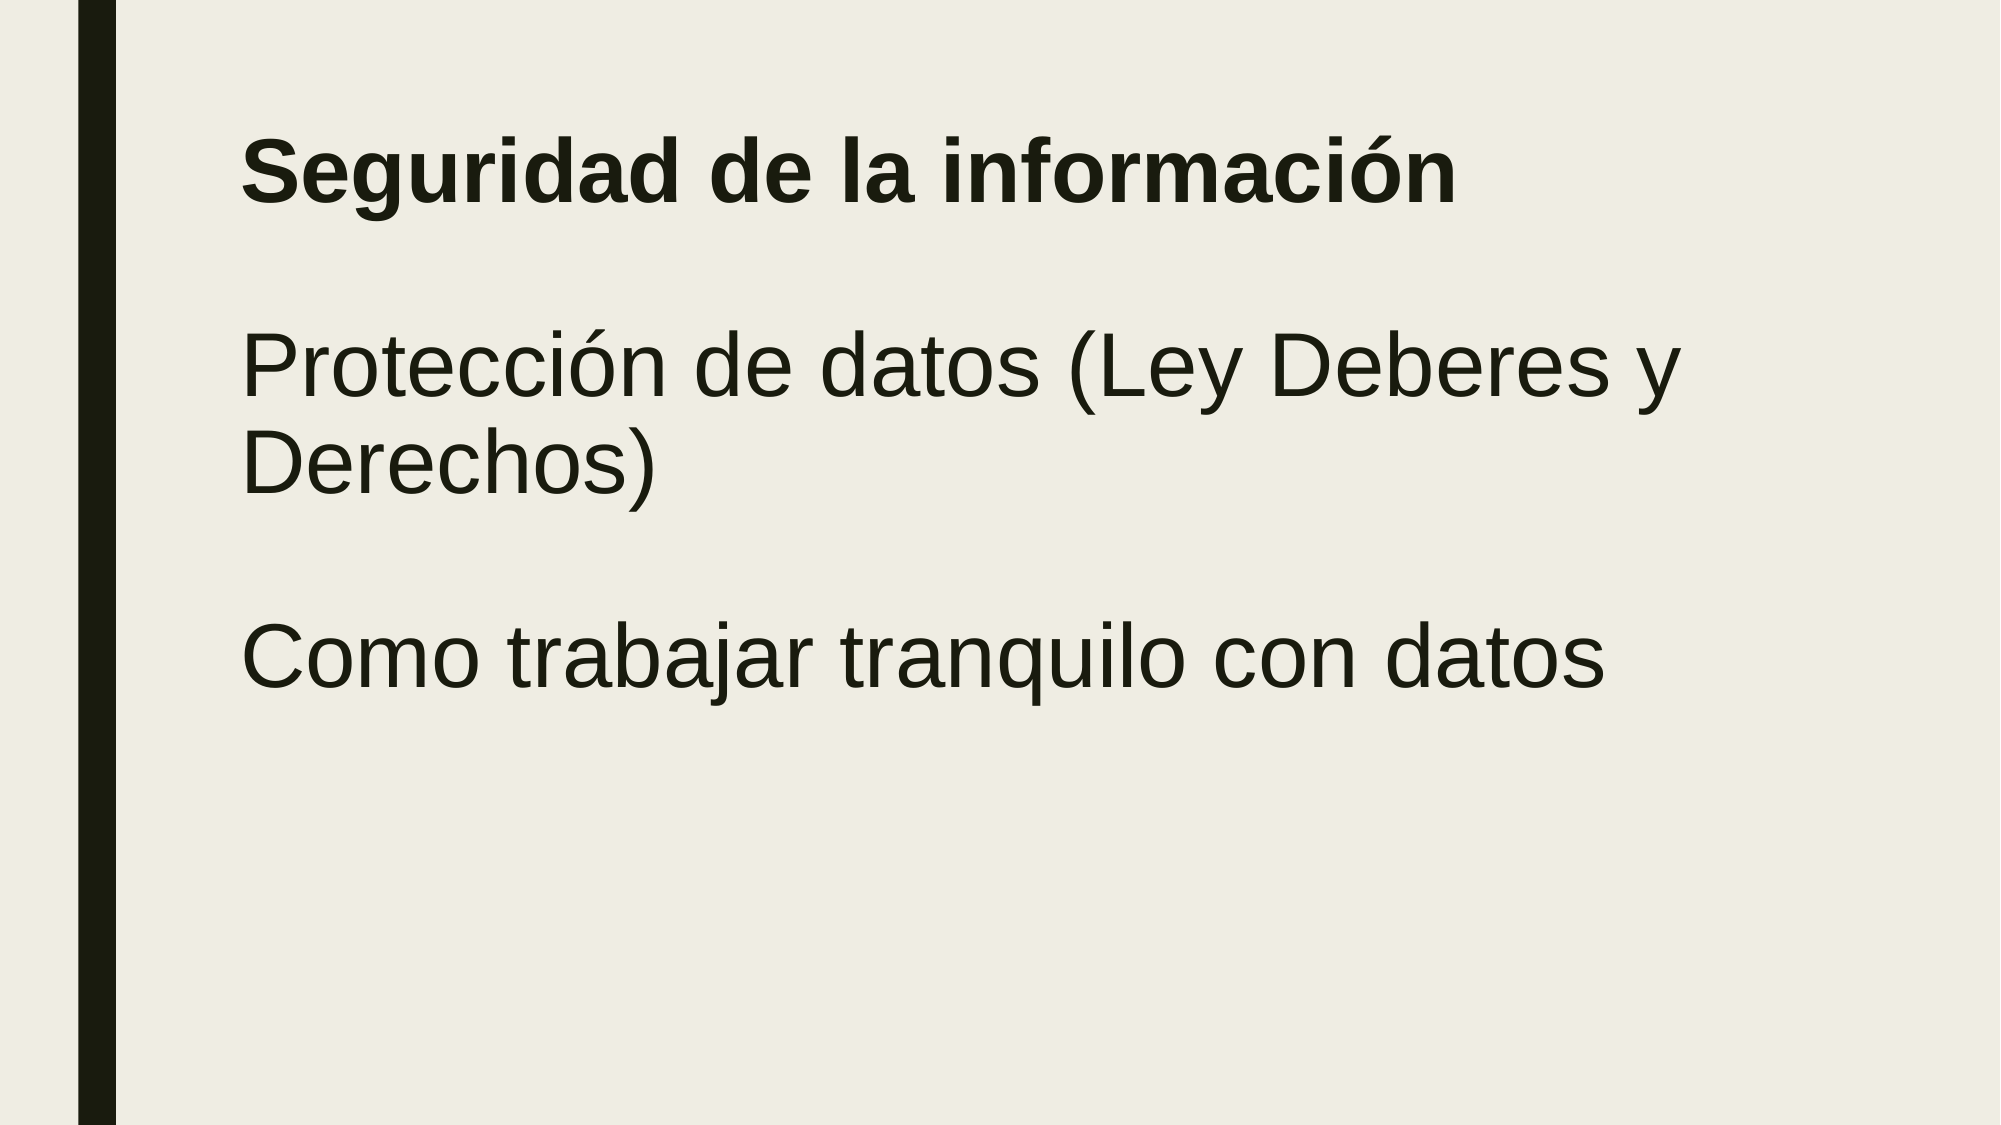

# Seguridad de la información Protección de datos (Ley Deberes y Derechos) Como trabajar tranquilo con datos